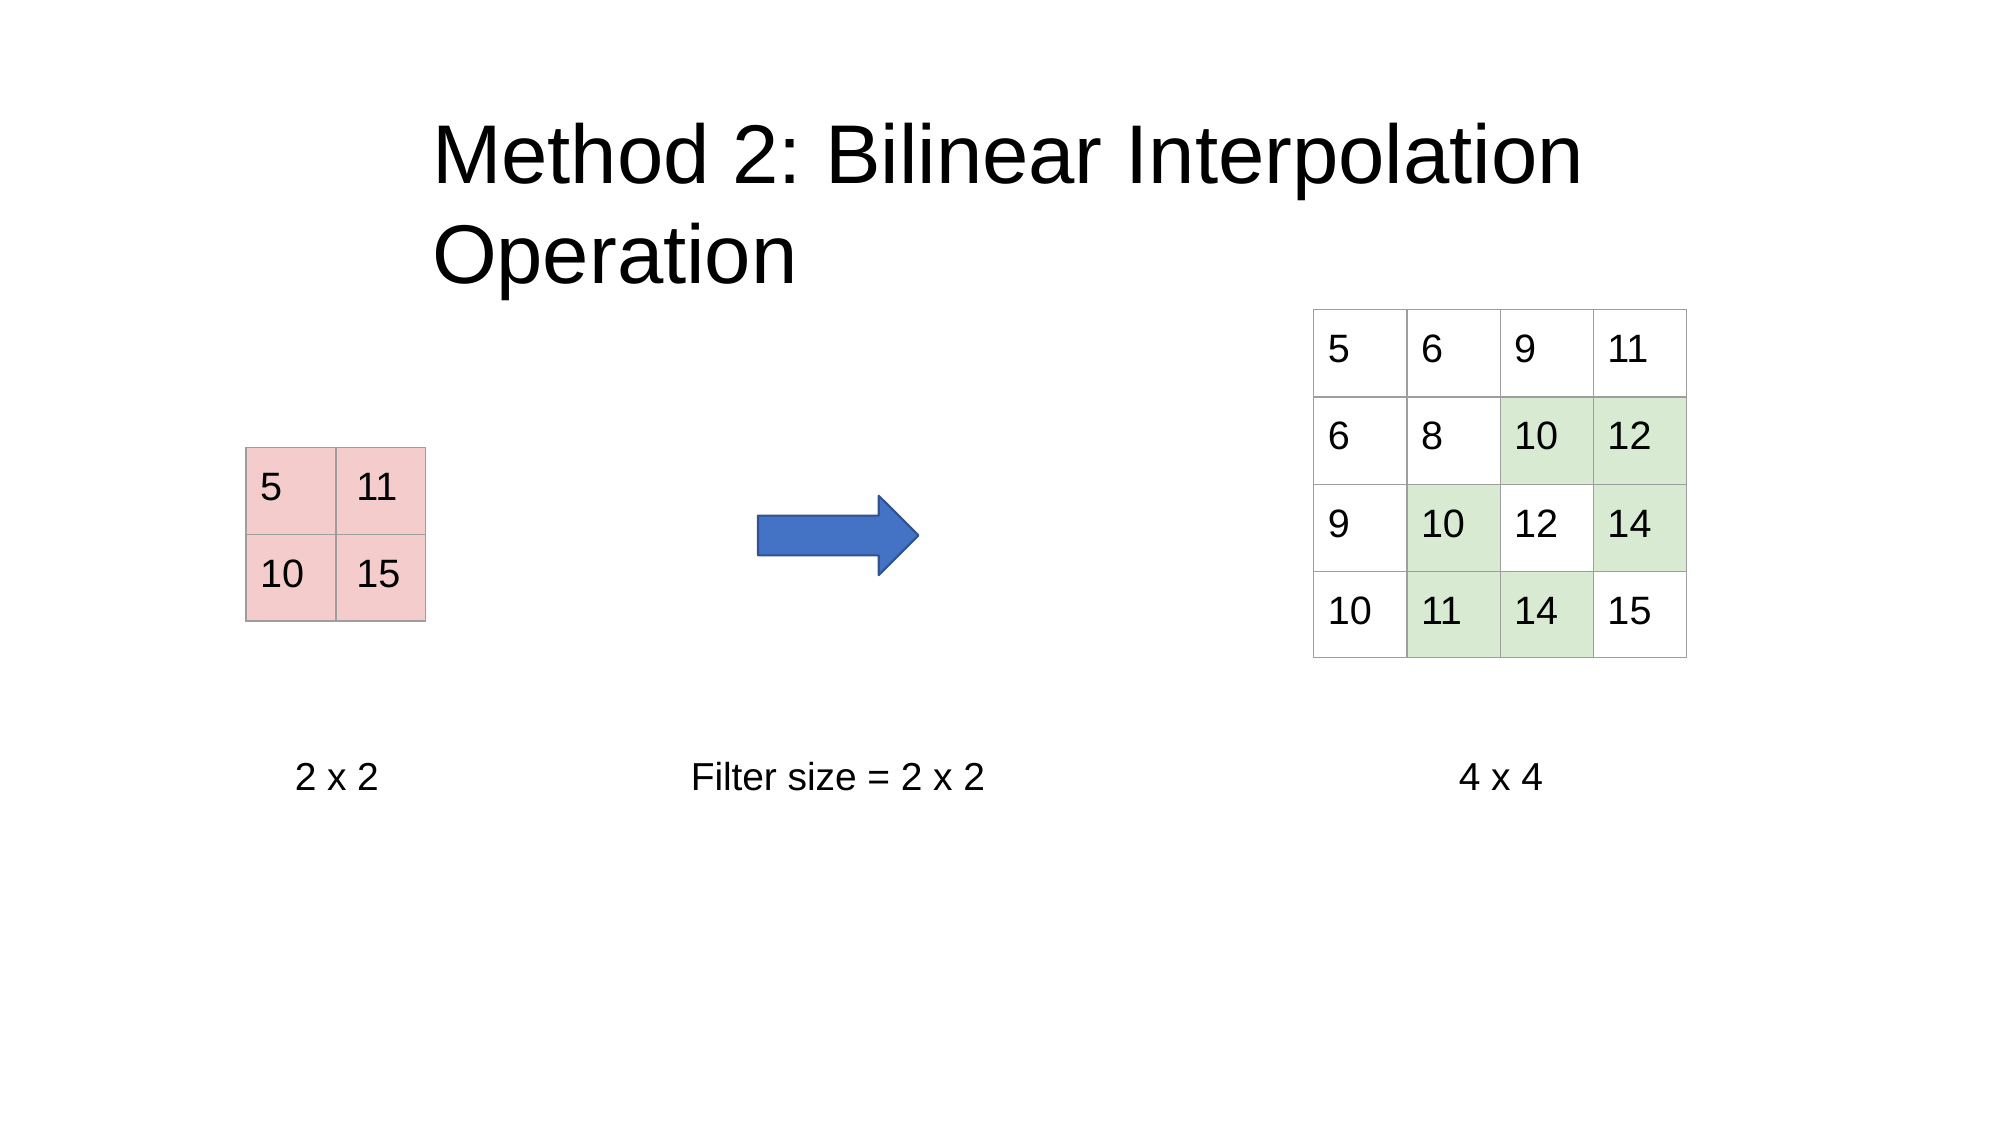

# Method 2: Bilinear Interpolation Operation
| 5 | 6 | 9 | 11 |
| --- | --- | --- | --- |
| 6 | 8 | 10 | 12 |
| 9 | 10 | 12 | 14 |
| 10 | 11 | 14 | 15 |
| 5 | 11 |
| --- | --- |
| 10 | 15 |

2 x 2
Filter size = 2 x 2
4 x 4